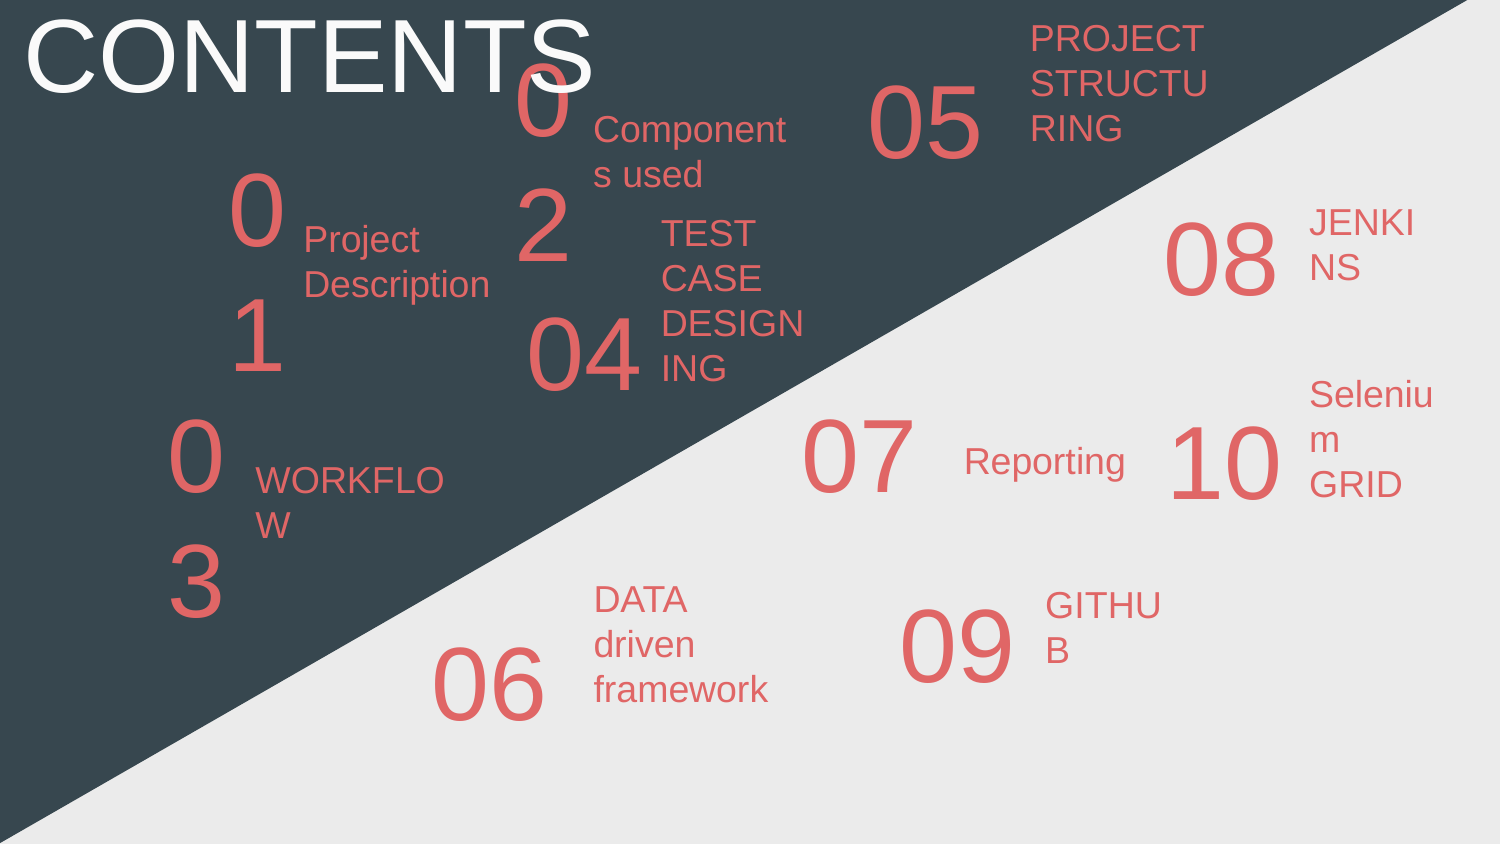

CONTENTS
05
PROJECT STRUCTURING
02
Components used
08
JENKINS
# 01
Project Description
04
TEST CASE DESIGNING
07
Reporting
10
Selenium GRID
03
WORKFLOW
GITHUB
09
06
DATA driven framework